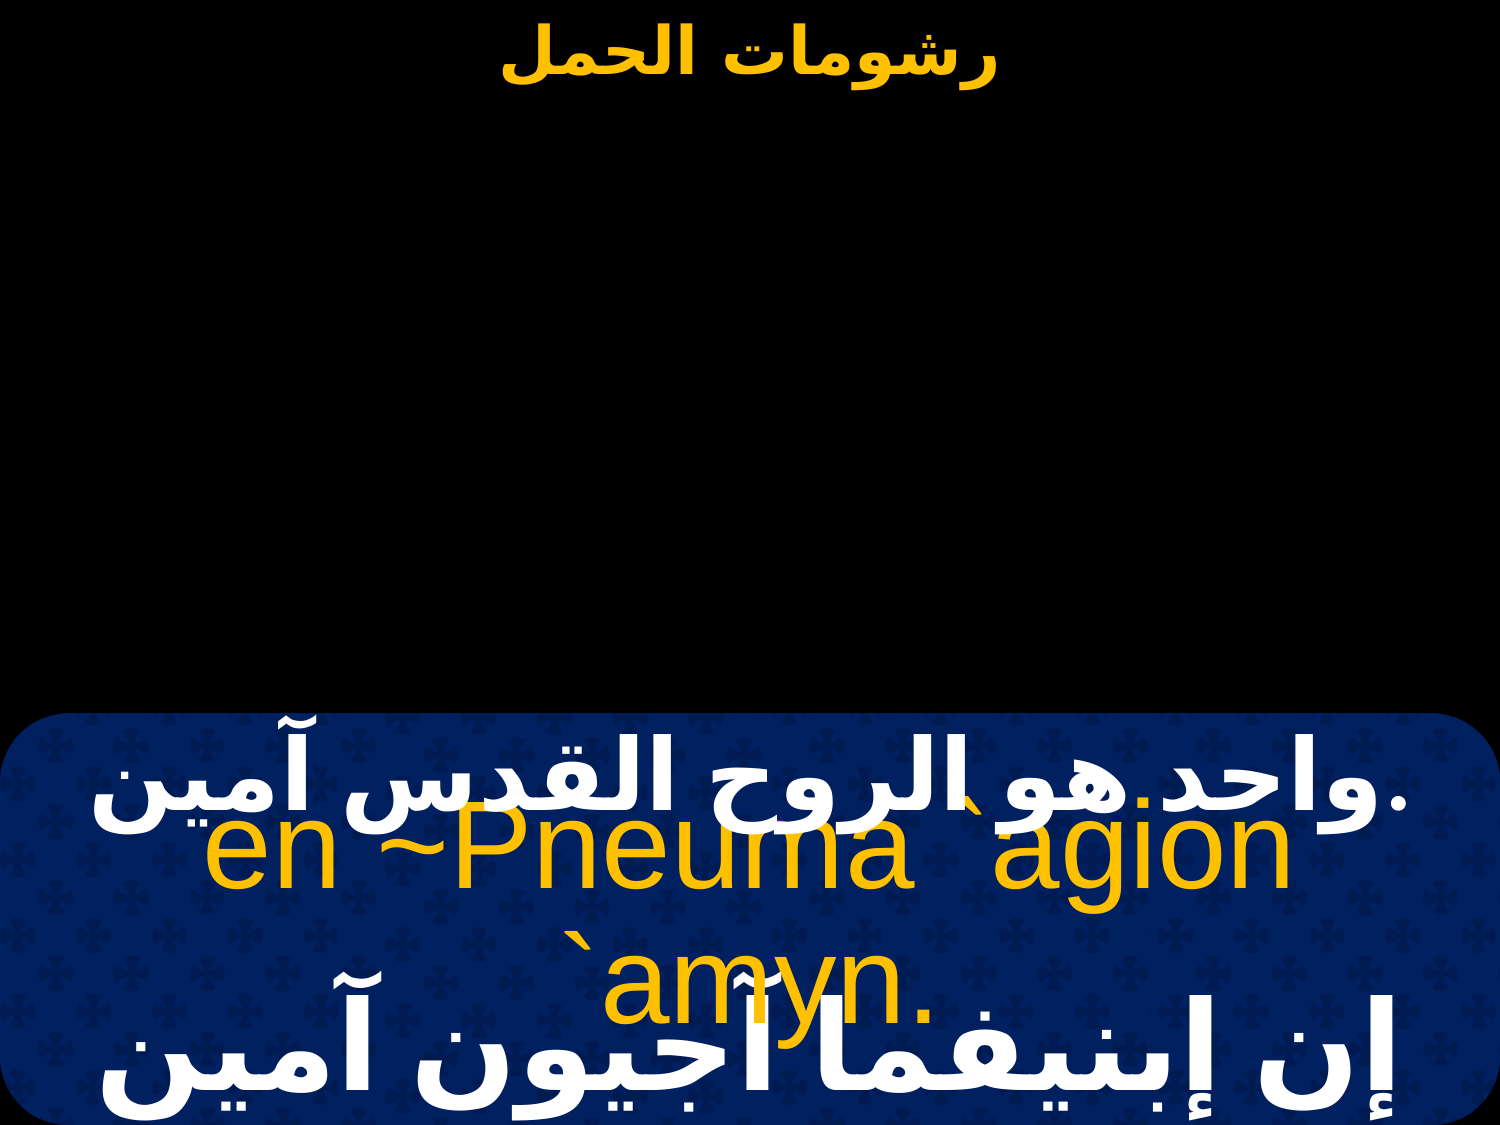

واحد هو الروح القدس آمين.
en ~Pneuma `agion `amyn.
إن إبنيفما آجيون آمين